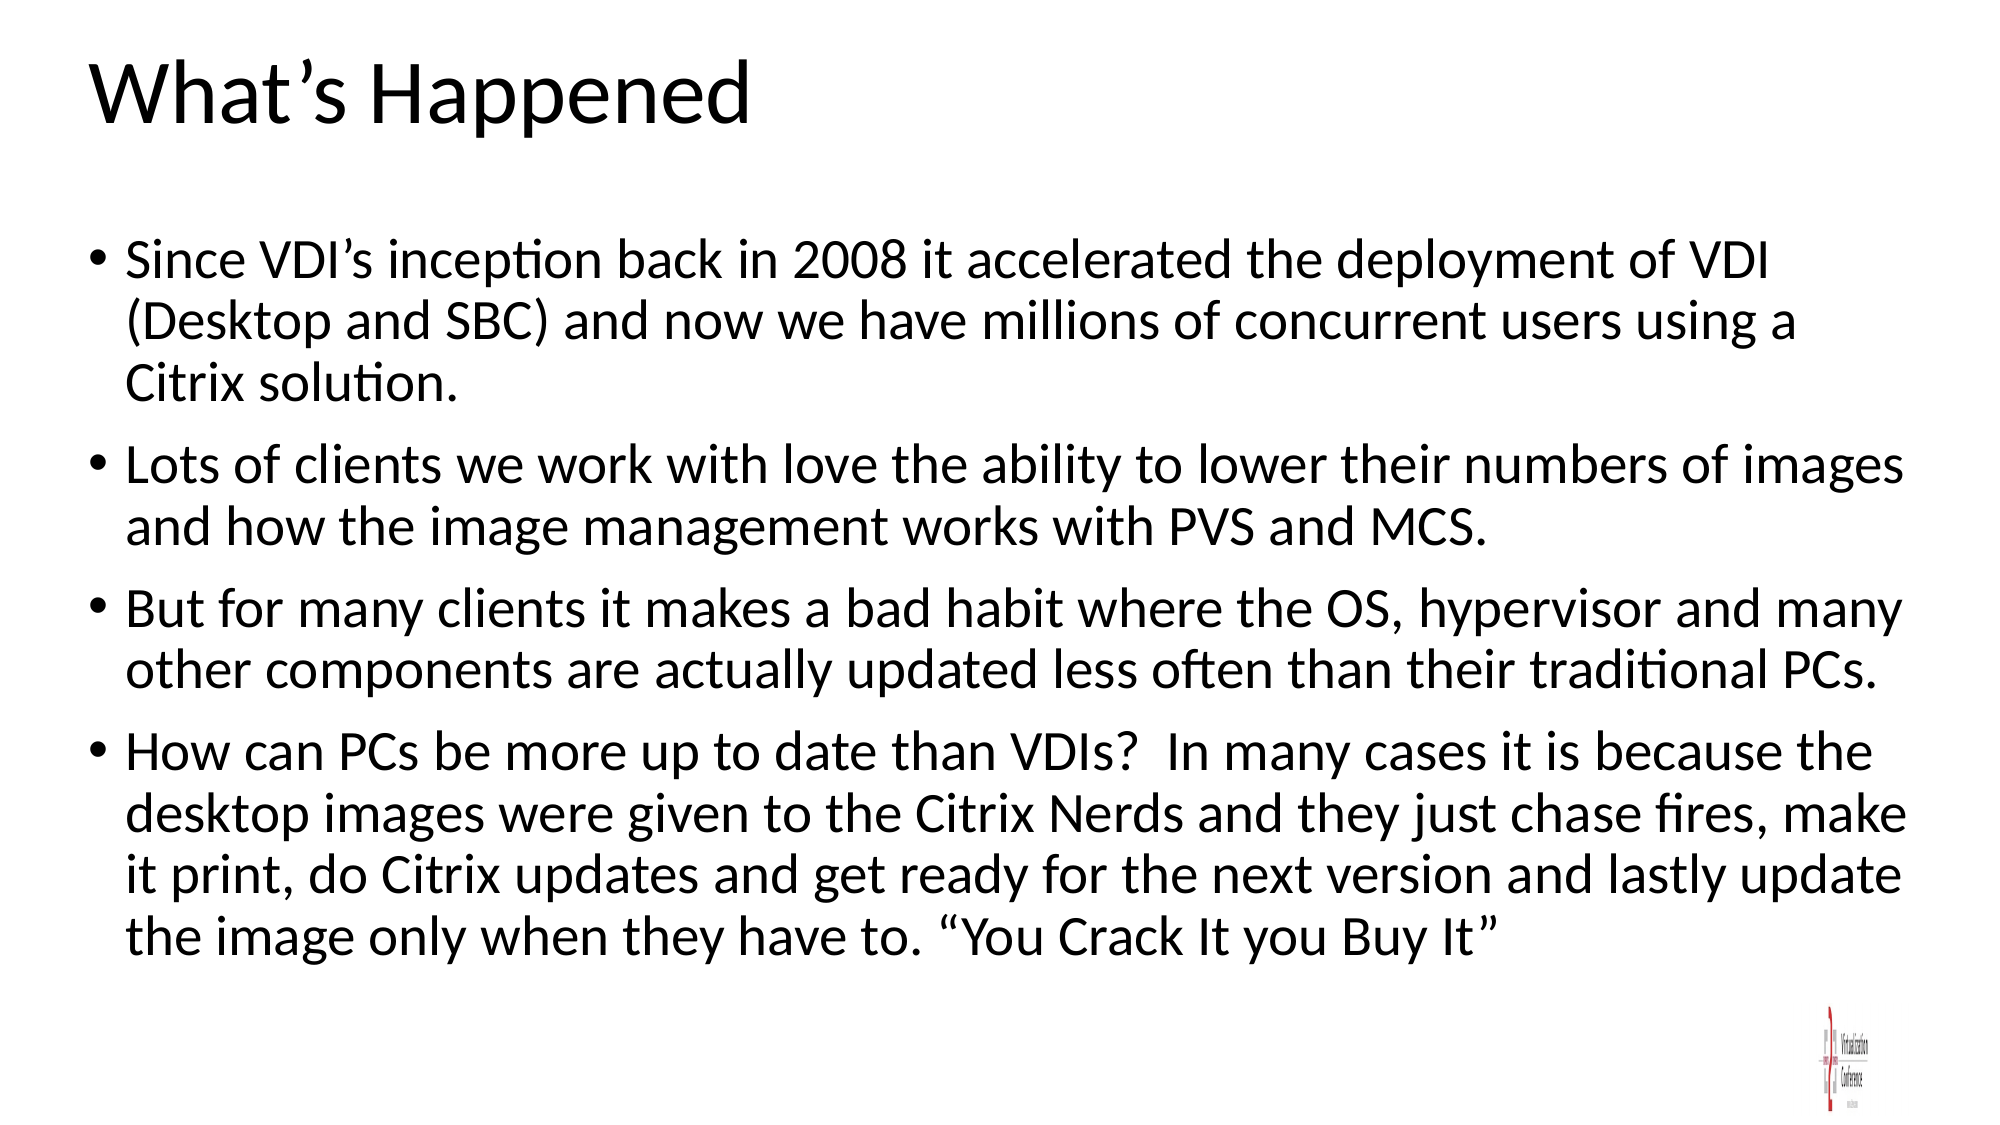

# What’s Happened
Since VDI’s inception back in 2008 it accelerated the deployment of VDI (Desktop and SBC) and now we have millions of concurrent users using a Citrix solution.
Lots of clients we work with love the ability to lower their numbers of images and how the image management works with PVS and MCS.
But for many clients it makes a bad habit where the OS, hypervisor and many other components are actually updated less often than their traditional PCs.
How can PCs be more up to date than VDIs?  In many cases it is because the desktop images were given to the Citrix Nerds and they just chase fires, make it print, do Citrix updates and get ready for the next version and lastly update the image only when they have to. “You Crack It you Buy It”